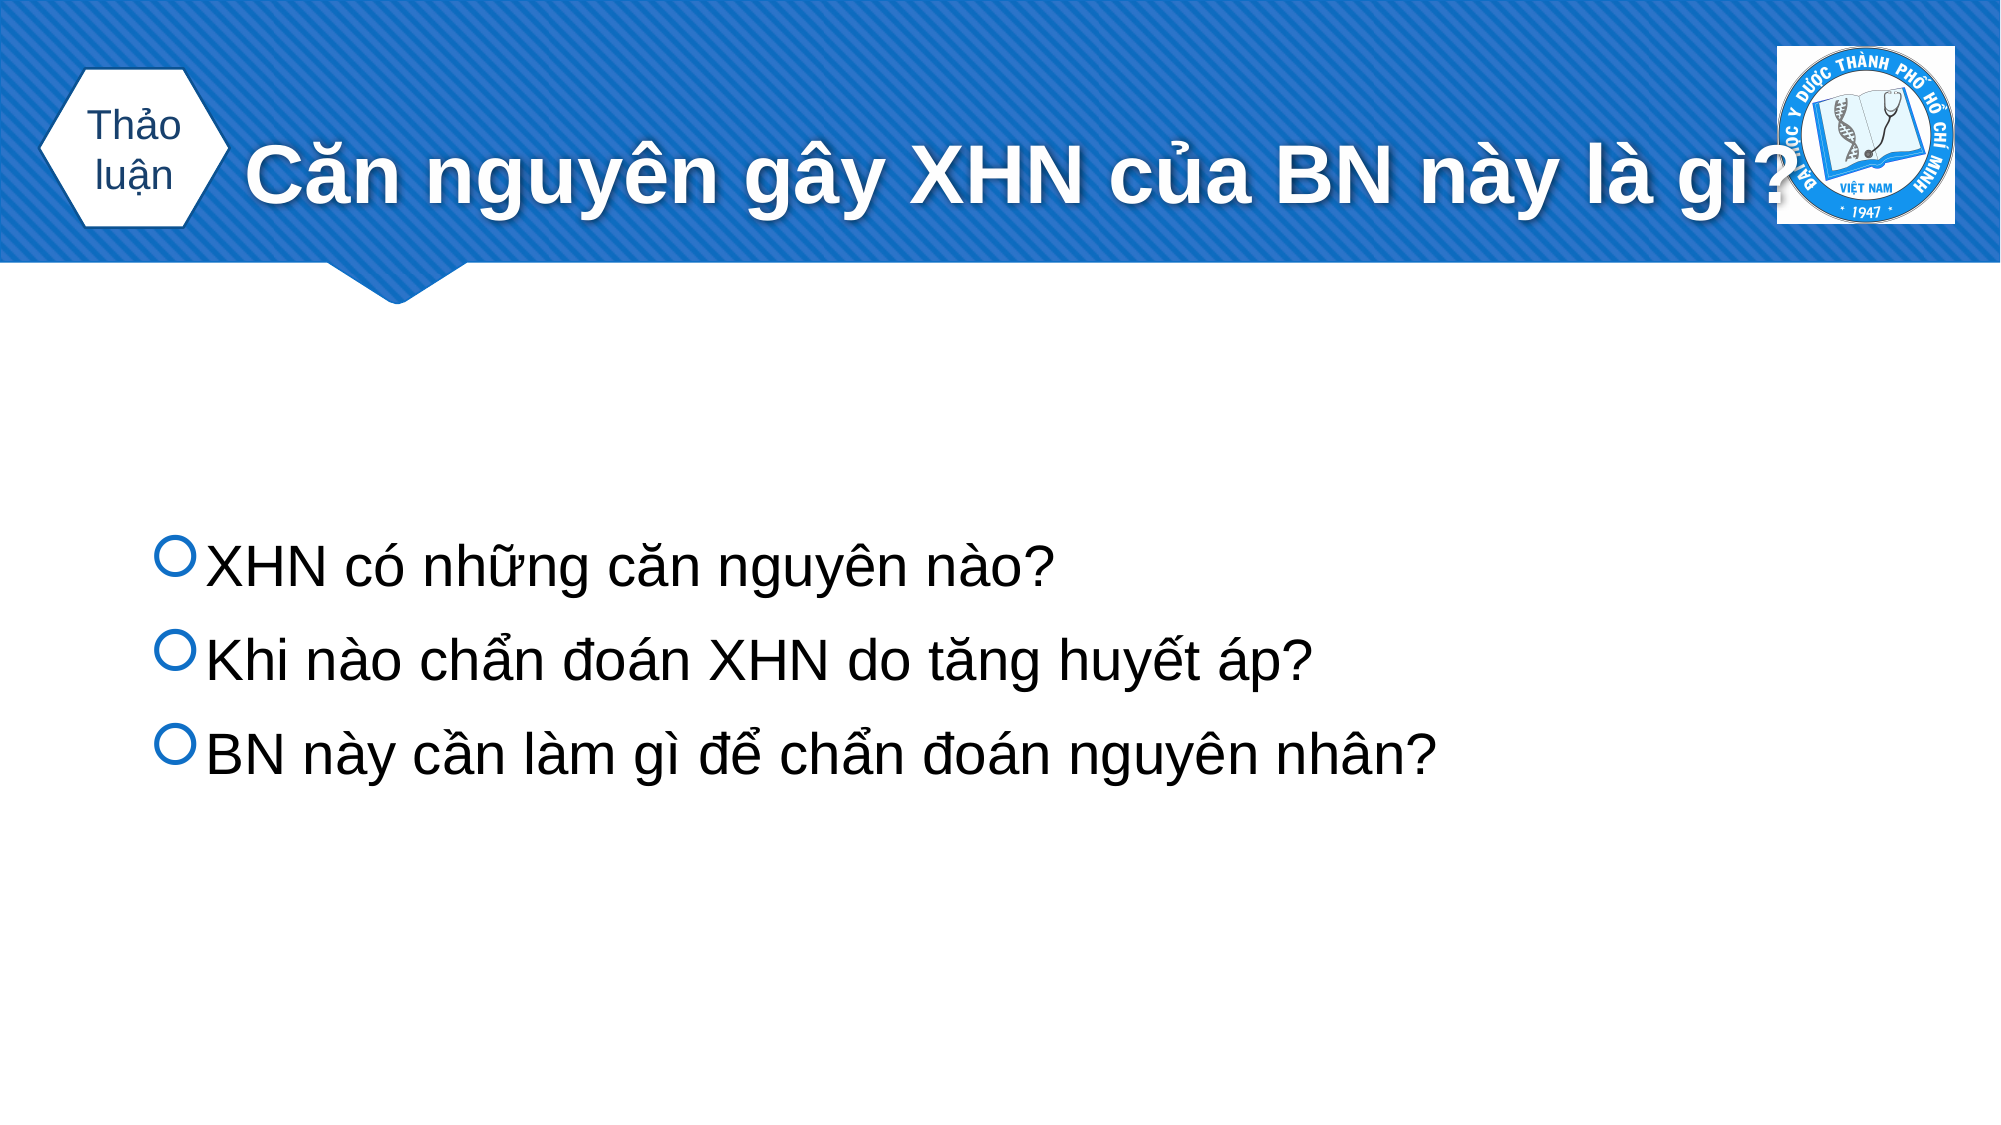

# Căn nguyên gây XHN của BN này là gì?
Thảo luận
XHN có những căn nguyên nào?
Khi nào chẩn đoán XHN do tăng huyết áp?
BN này cần làm gì để chẩn đoán nguyên nhân?